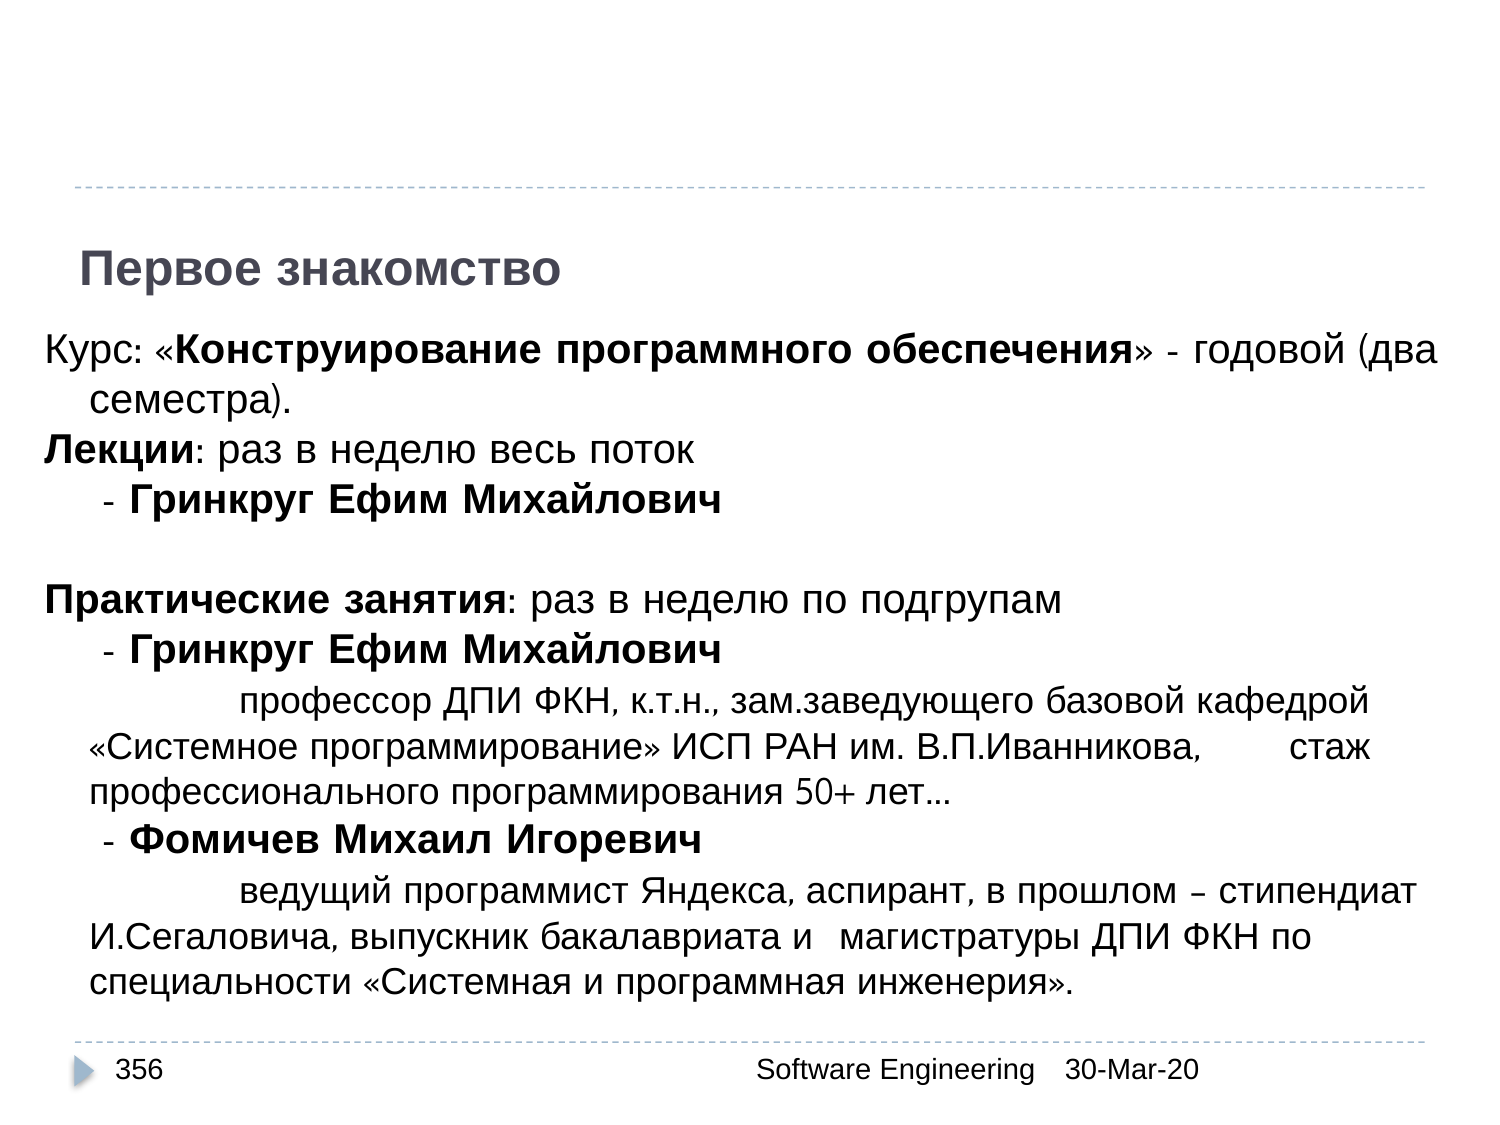

# Первое знакомство
Курс: «Конструирование программного обеспечения» - годовой (два семестра).
Лекции: раз в неделю весь поток
	 - Гринкруг Ефим Михайлович

Практические занятия: раз в неделю по подгрупам
	 - Гринкруг Ефим Михайлович
		профессор ДПИ ФКН, к.т.н., зам.заведующего базовой кафедрой 	«Системное программирование» ИСП РАН им. В.П.Иванникова, 	стаж профессионального программирования 50+ лет...
	 - Фомичев Михаил Игоревич
		ведущий программист Яндекса, аспирант, в прошлом – стипендиат 	И.Сегаловича, выпускник бакалавриата и 	магистратуры ДПИ ФКН по 	специальности «Системная и программная инженерия».

356
Software Engineering
30-Mar-20